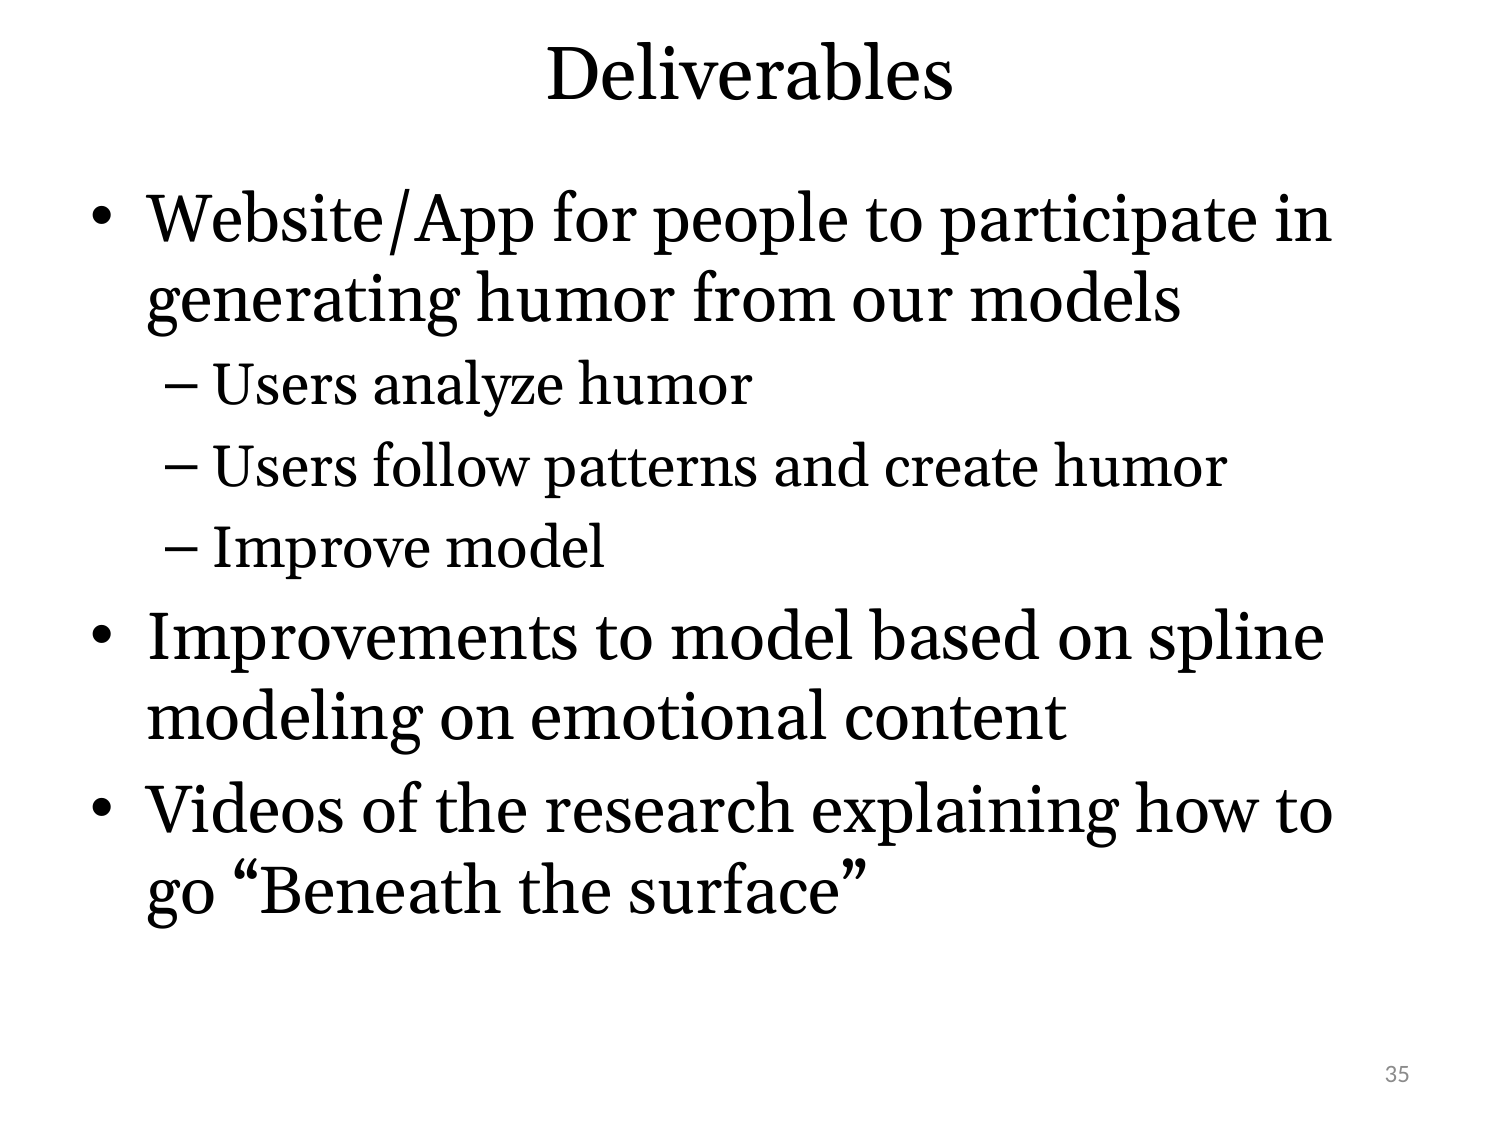

# Deliverables
Website/App for people to participate in generating humor from our models
Users analyze humor
Users follow patterns and create humor
Improve model
Improvements to model based on spline modeling on emotional content
Videos of the research explaining how to go “Beneath the surface”
35